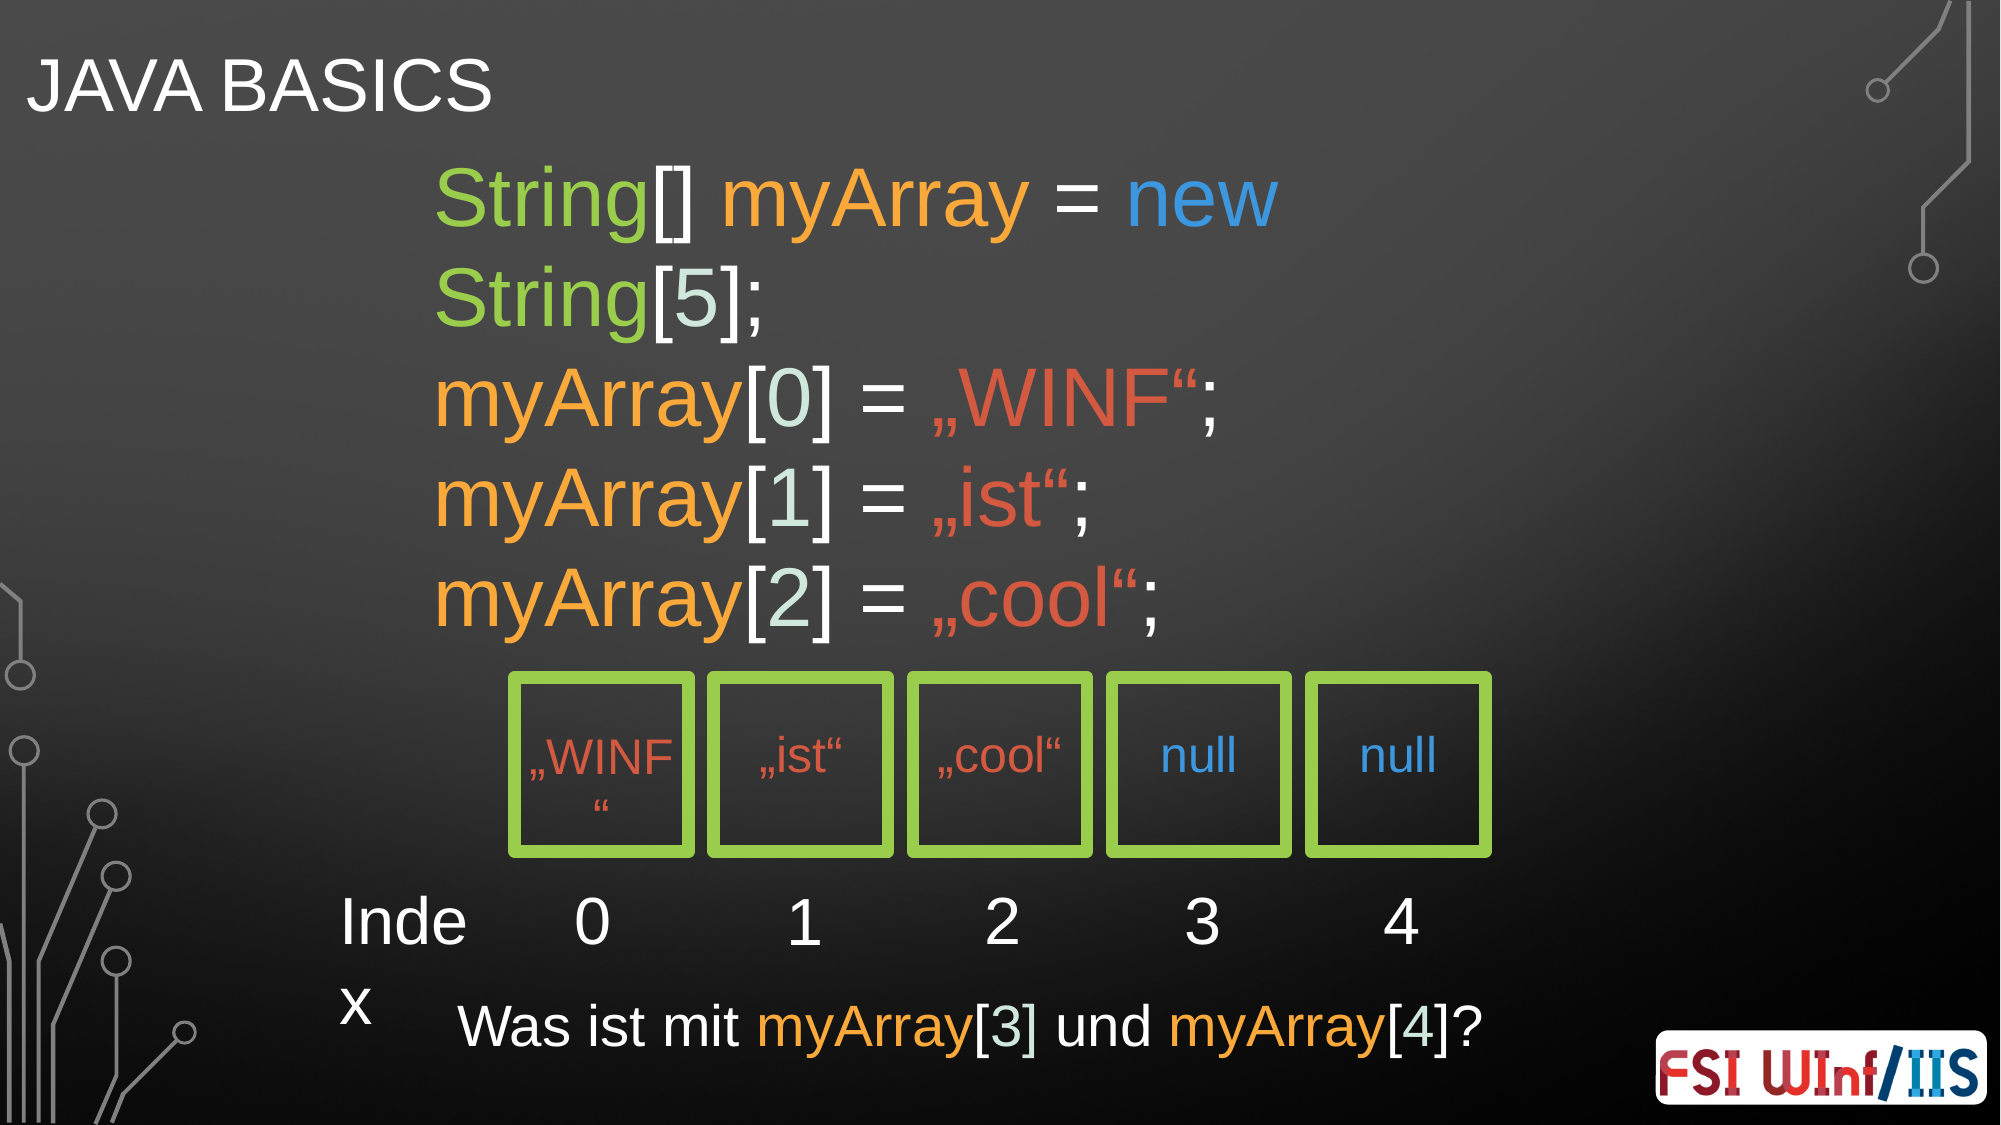

# Java Basics
String[] myArray = new String[5];
myArray[0] = „WINF“;
myArray[1] = „ist“;
myArray[2] = „cool“;

null
null
„cool“
„ist“
„WINF“
Index
2
3
4
0
1
Was ist mit myArray[3] und myArray[4]?